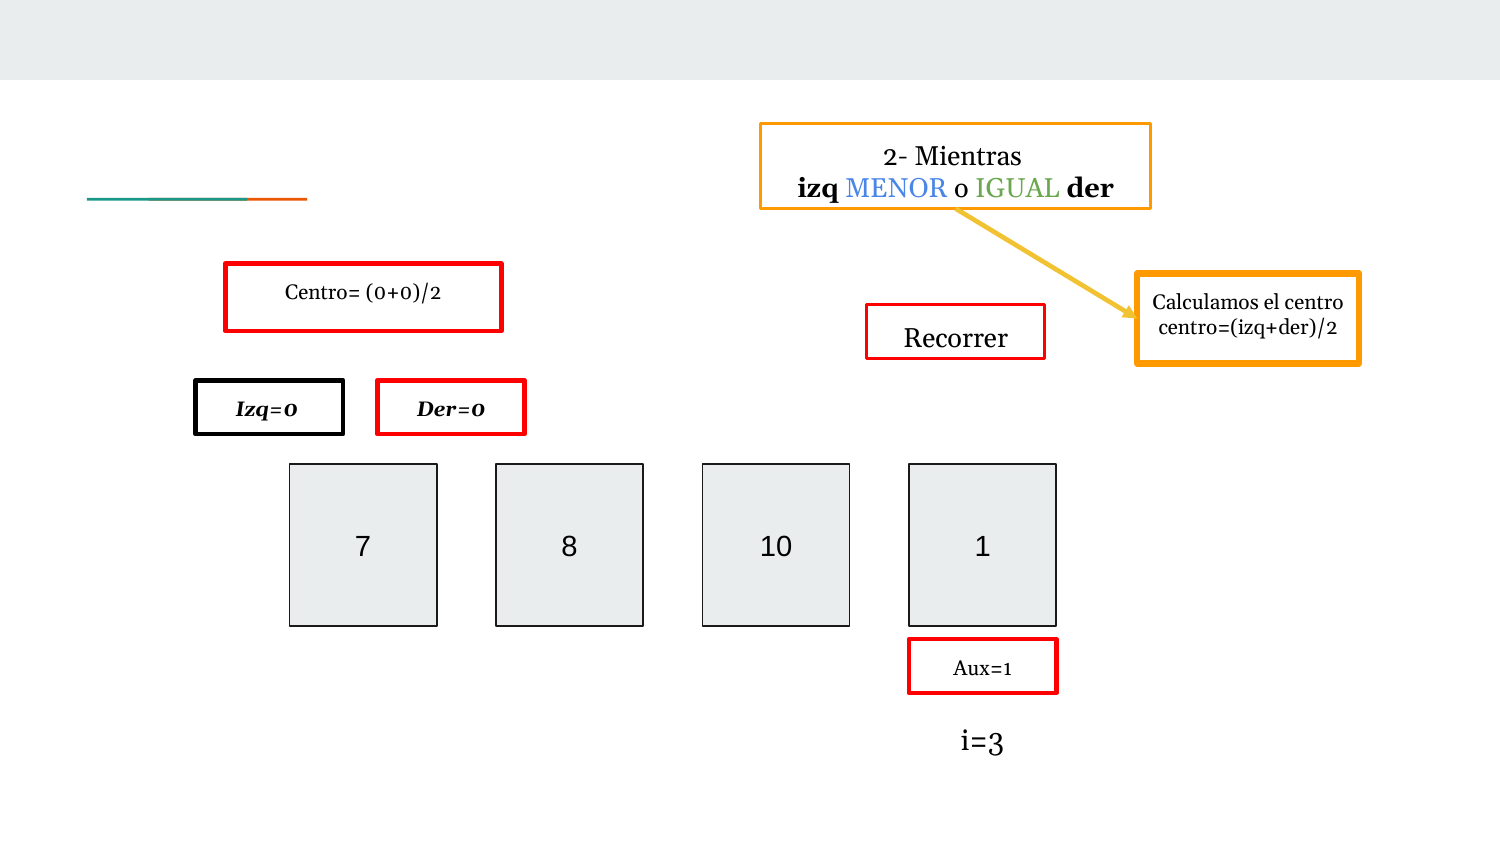

2- Mientras
izq MENOR o IGUAL der
Centro= (0+0)/2
Calculamos el centro
centro=(izq+der)/2
Recorrer
Izq=0
Der=0
7
8
10
1
Aux=1
i=3